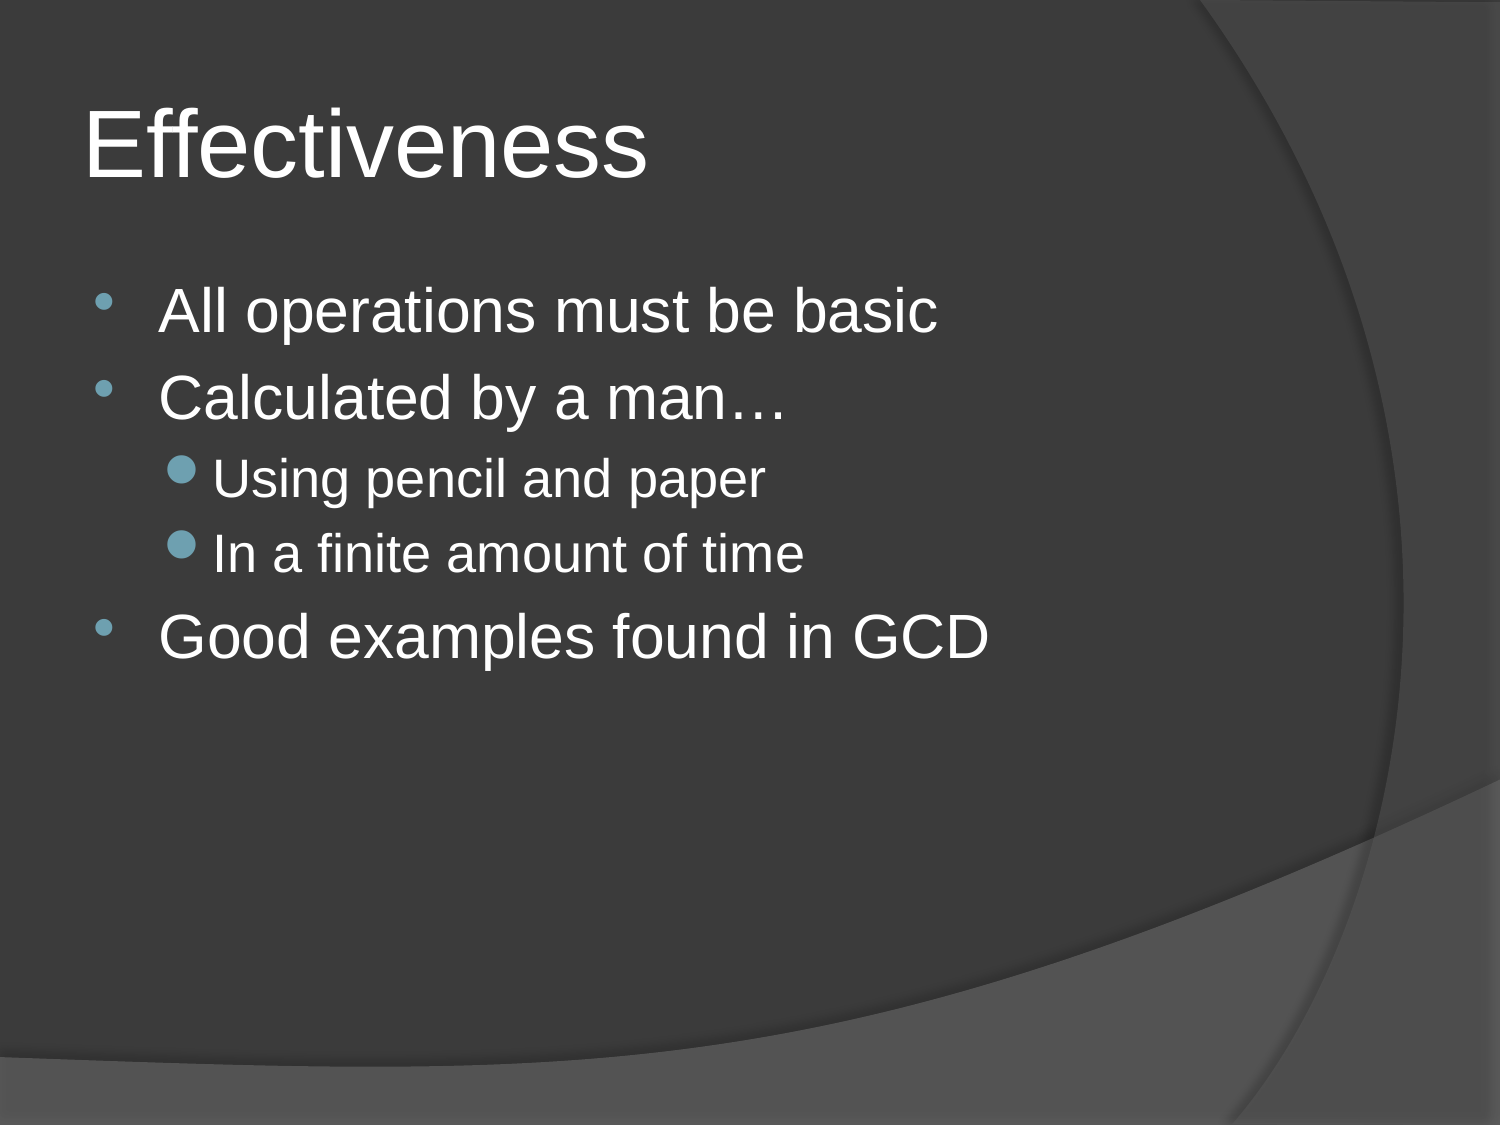

# Effectiveness
All operations must be basic
Calculated by a man…
Using pencil and paper
In a finite amount of time
Good examples found in GCD